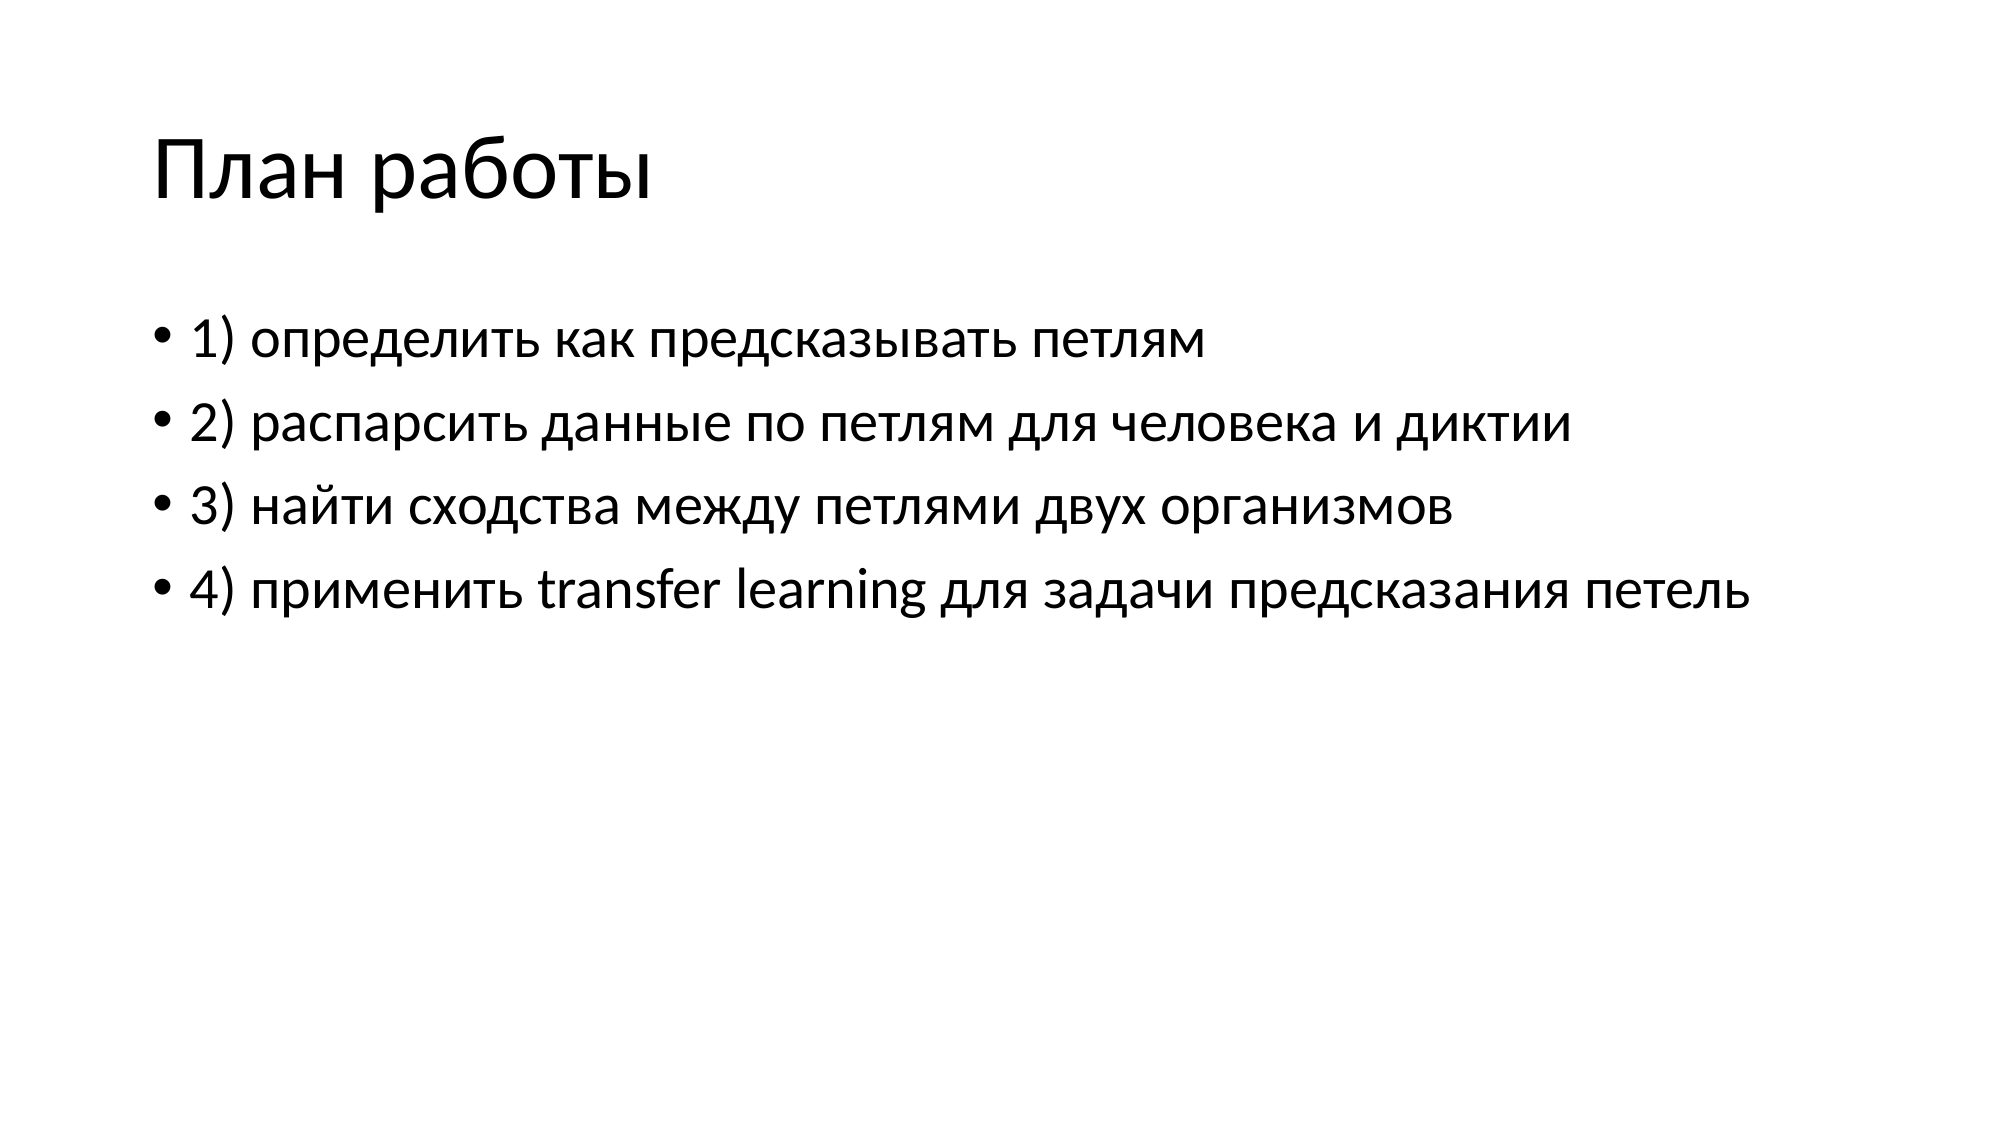

# План работы
1) определить как предсказывать петлям
2) распарсить данные по петлям для человека и диктии
3) найти сходства между петлями двух организмов
4) применить transfer learning для задачи предсказания петель